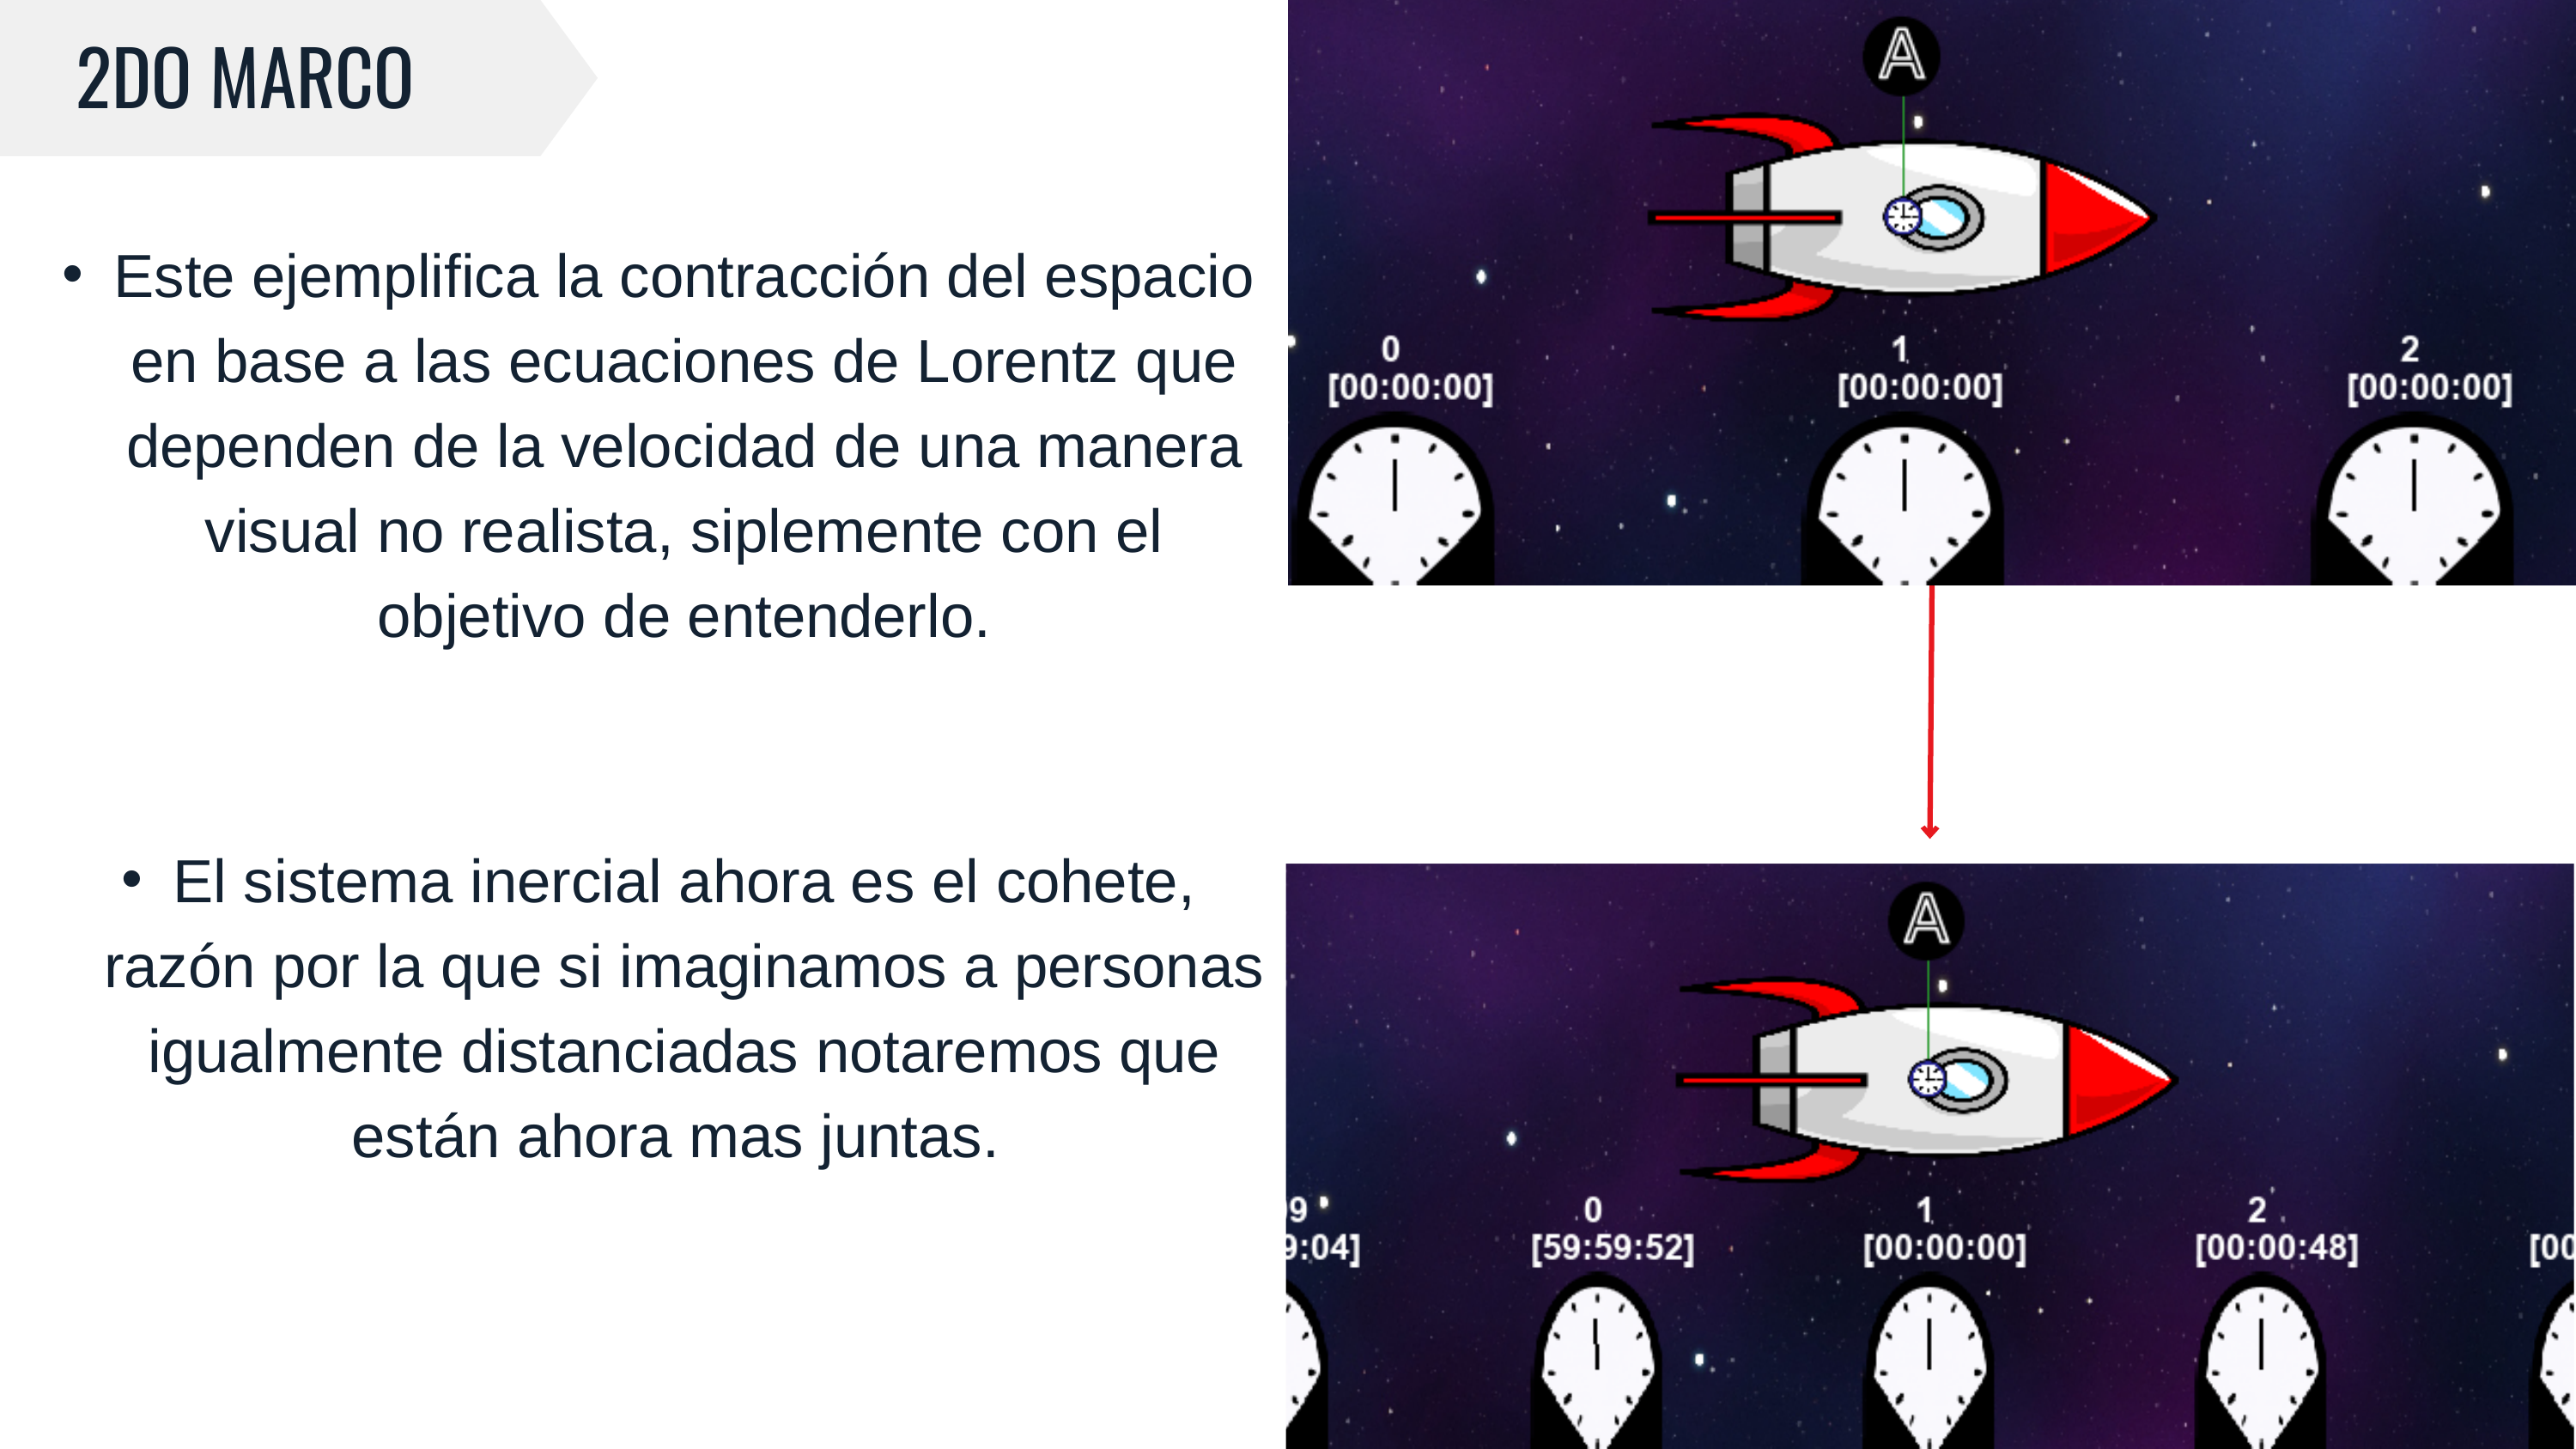

2DO MARCO
Este ejemplifica la contracción del espacio en base a las ecuaciones de Lorentz que dependen de la velocidad de una manera visual no realista, siplemente con el objetivo de entenderlo.

El sistema inercial ahora es el cohete, razón por la que si imaginamos a personas igualmente distanciadas notaremos que están ahora mas juntas.